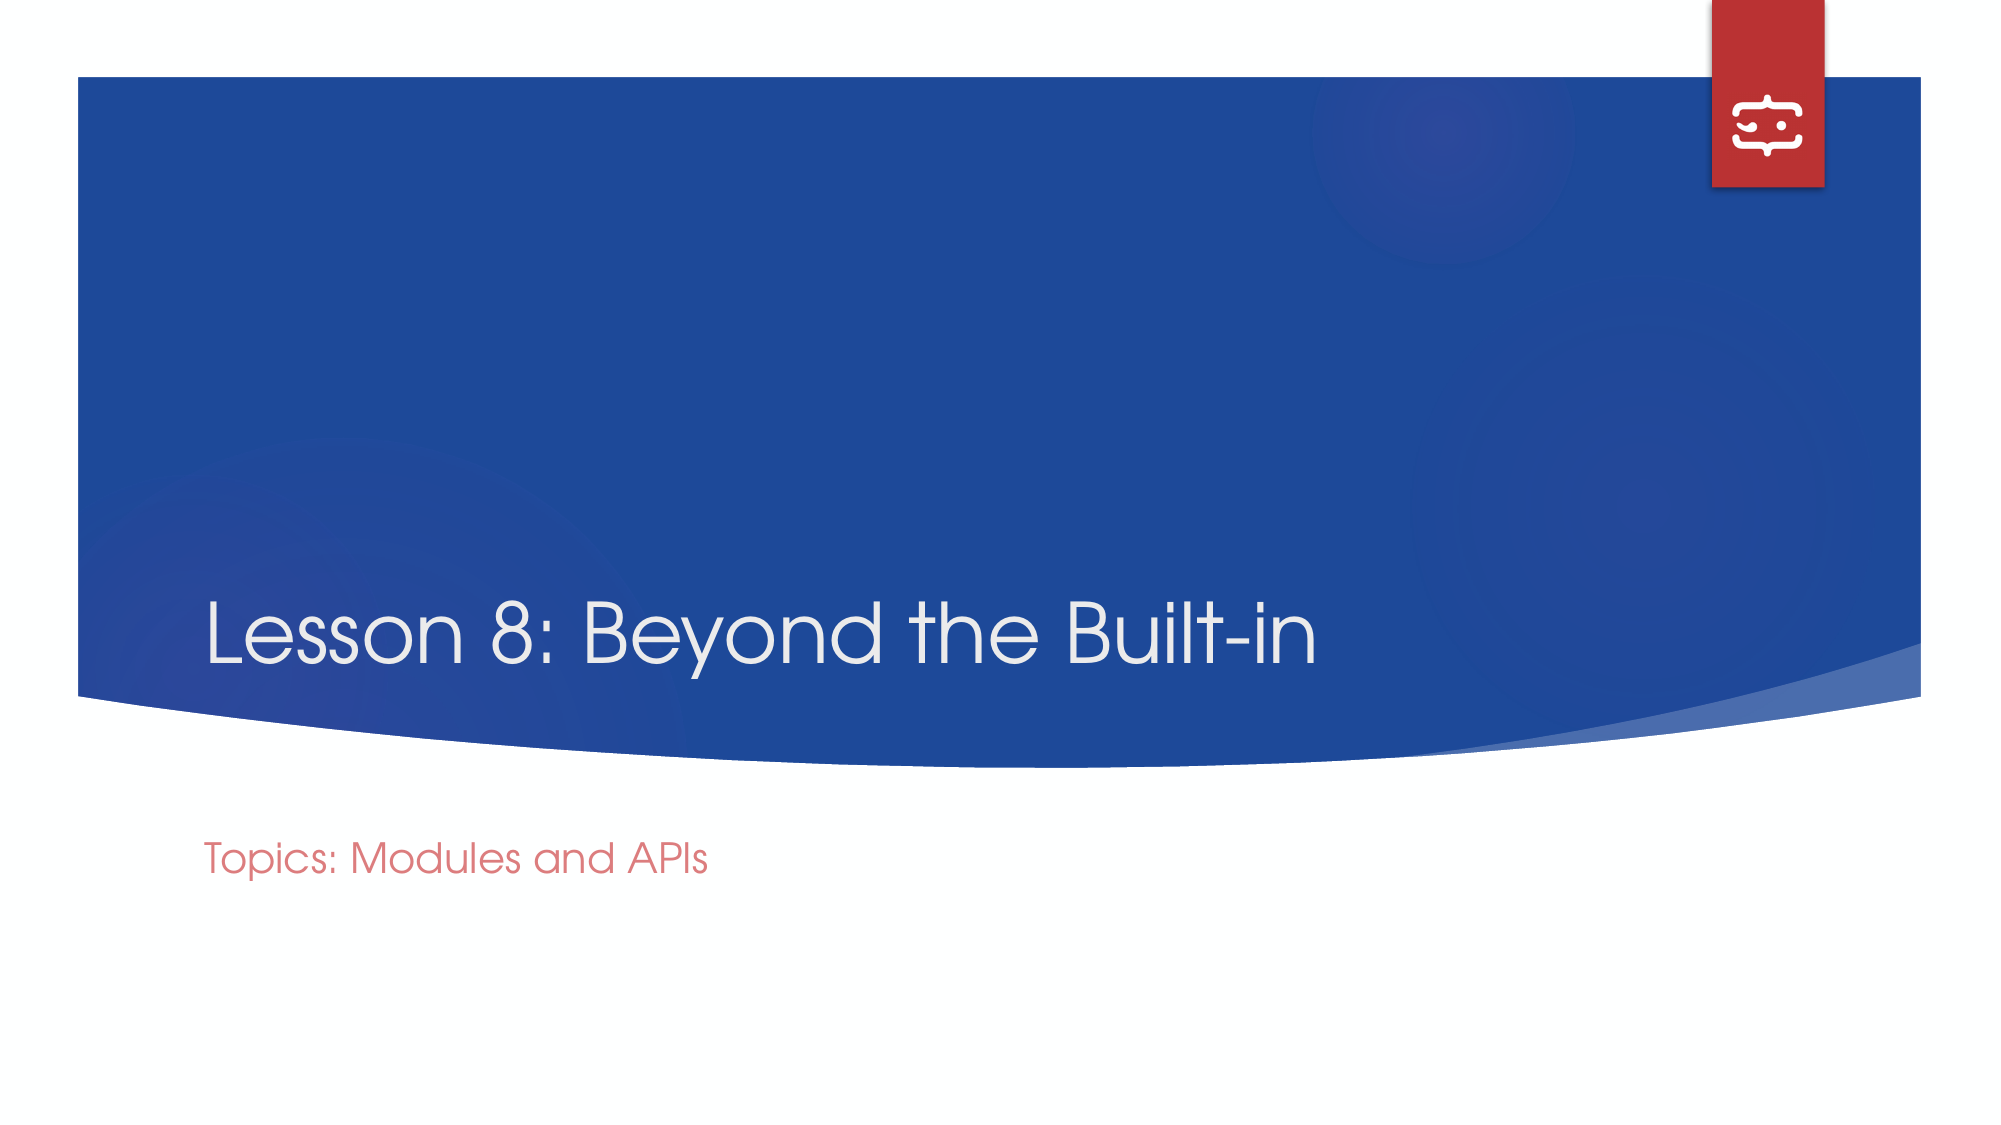

# Lesson 8: Beyond the Built-in
Topics: Modules and APIs